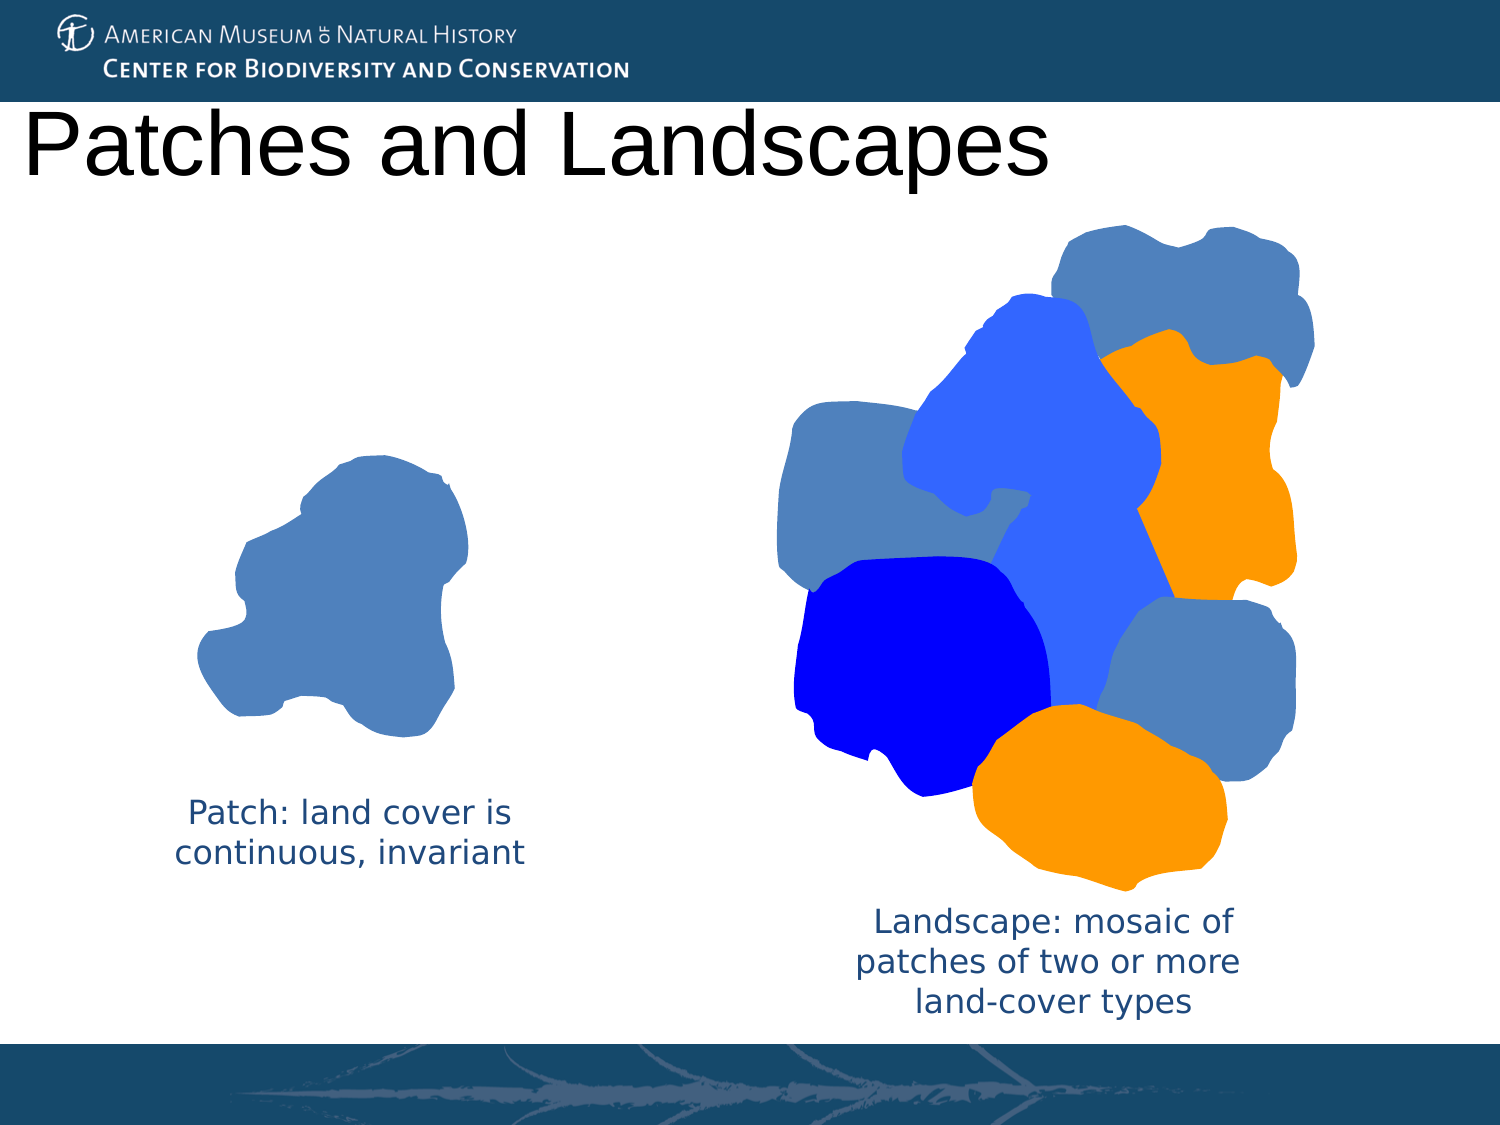

Patches and Landscapes

Patch: land cover is continuous, invariant
Landscape: mosaic of patches of two or more
land-cover types